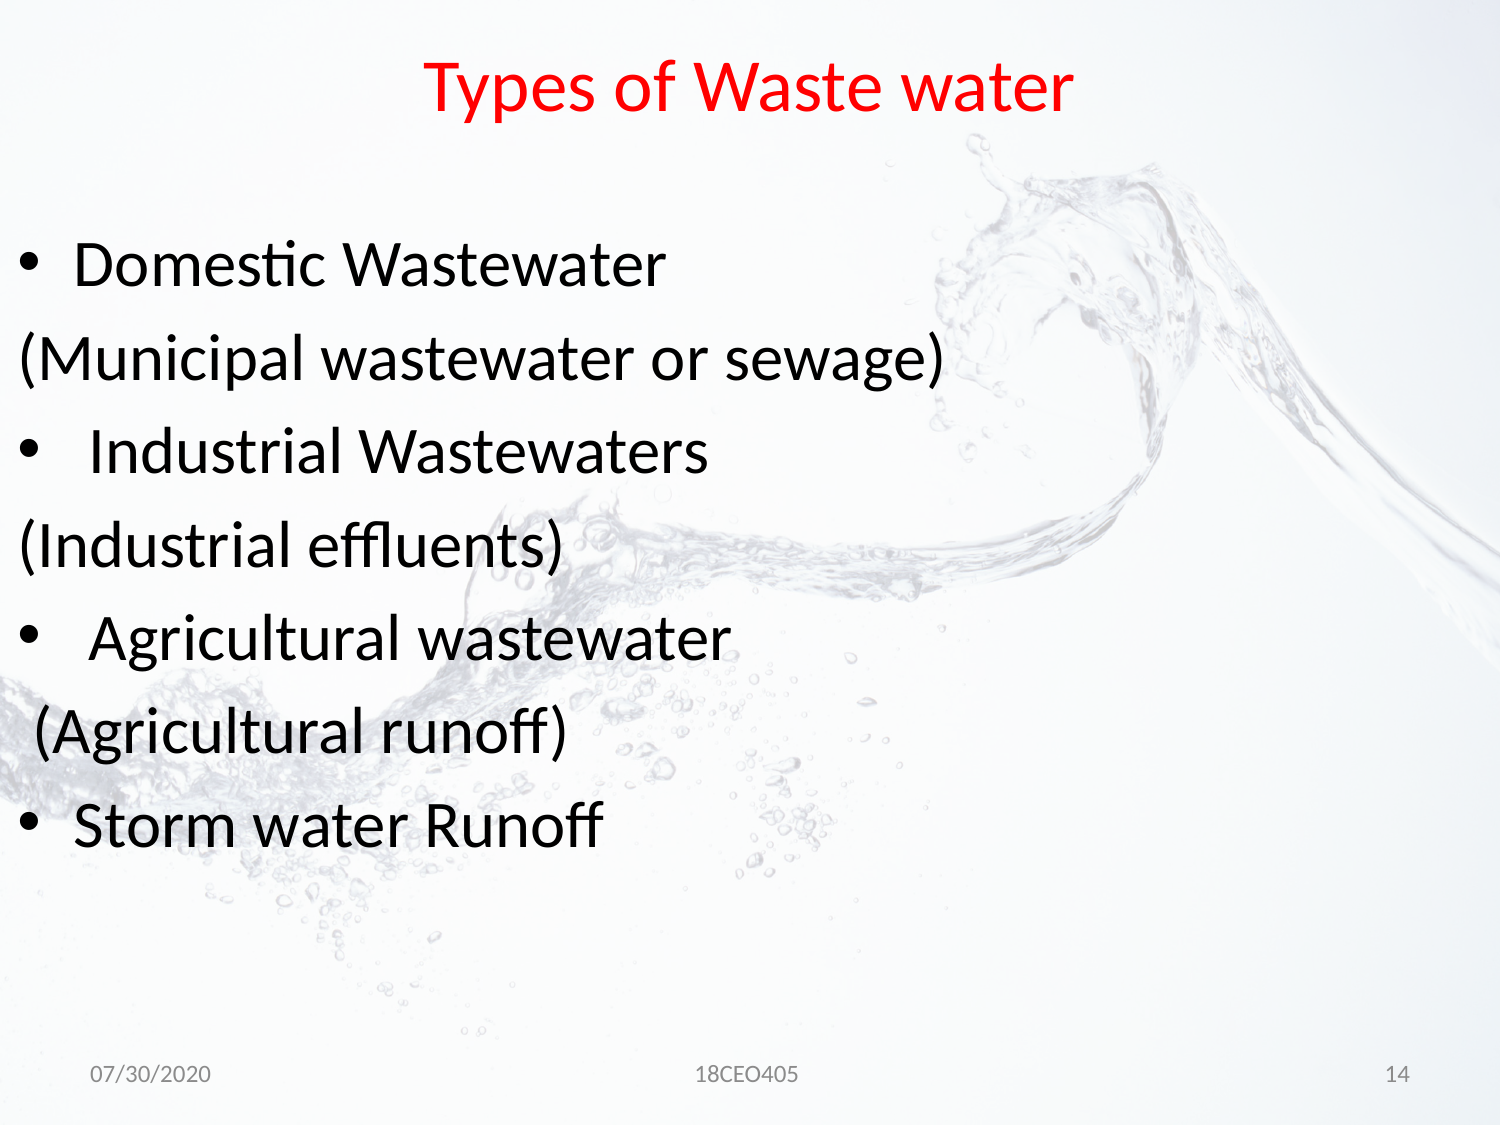

# Types of Waste water
Domestic Wastewater
(Municipal wastewater or sewage)
 Industrial Wastewaters
(Industrial effluents)
 Agricultural wastewater
 (Agricultural runoff)
Storm water Runoff
07/30/2020
18CEO405
14